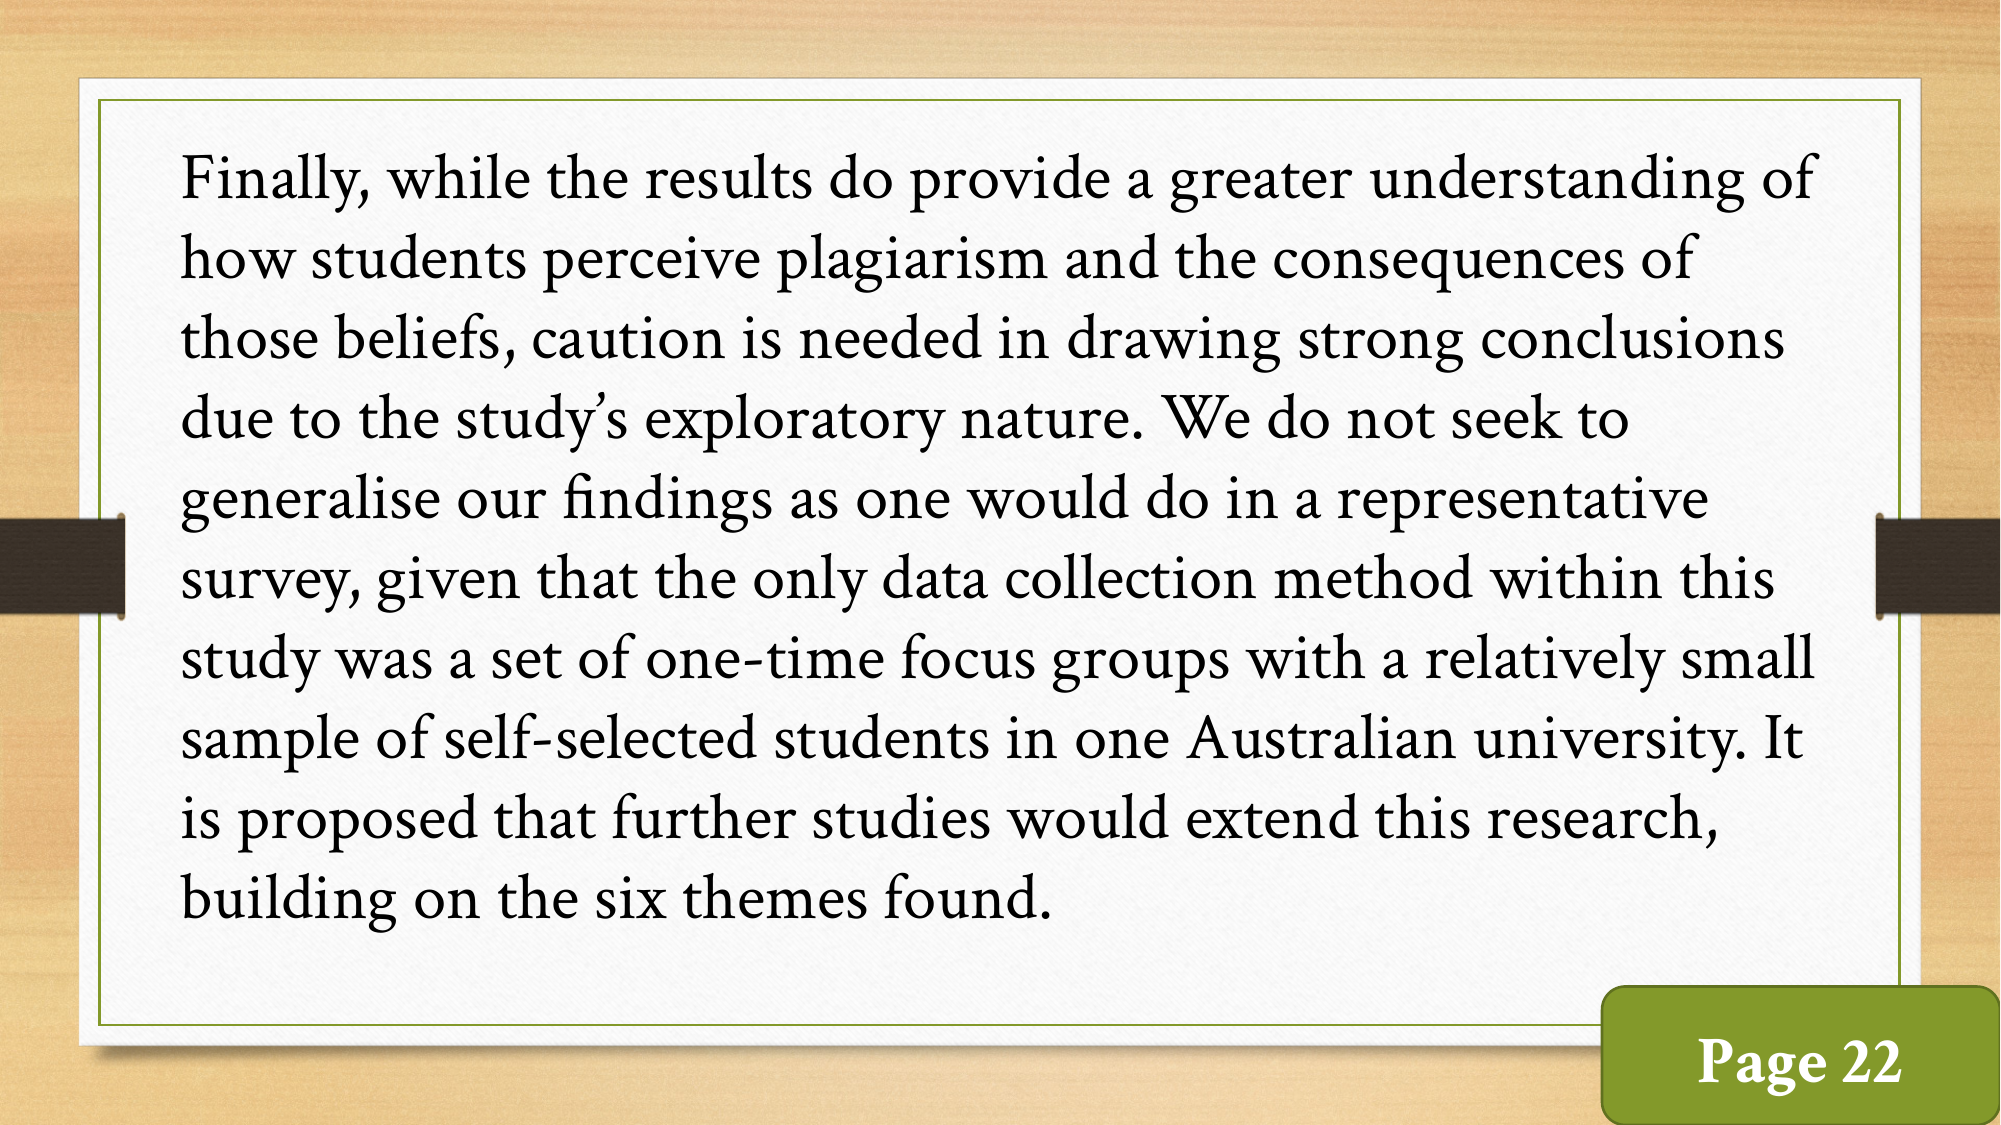

Finally, while the results do provide a greater understanding of how students perceive plagiarism and the consequences of those beliefs, caution is needed in drawing strong conclusions due to the study’s exploratory nature. We do not seek to generalise our findings as one would do in a representative survey, given that the only data collection method within this study was a set of one-time focus groups with a relatively small sample of self-selected students in one Australian university. It is proposed that further studies would extend this research, building on the six themes found.
Page 22